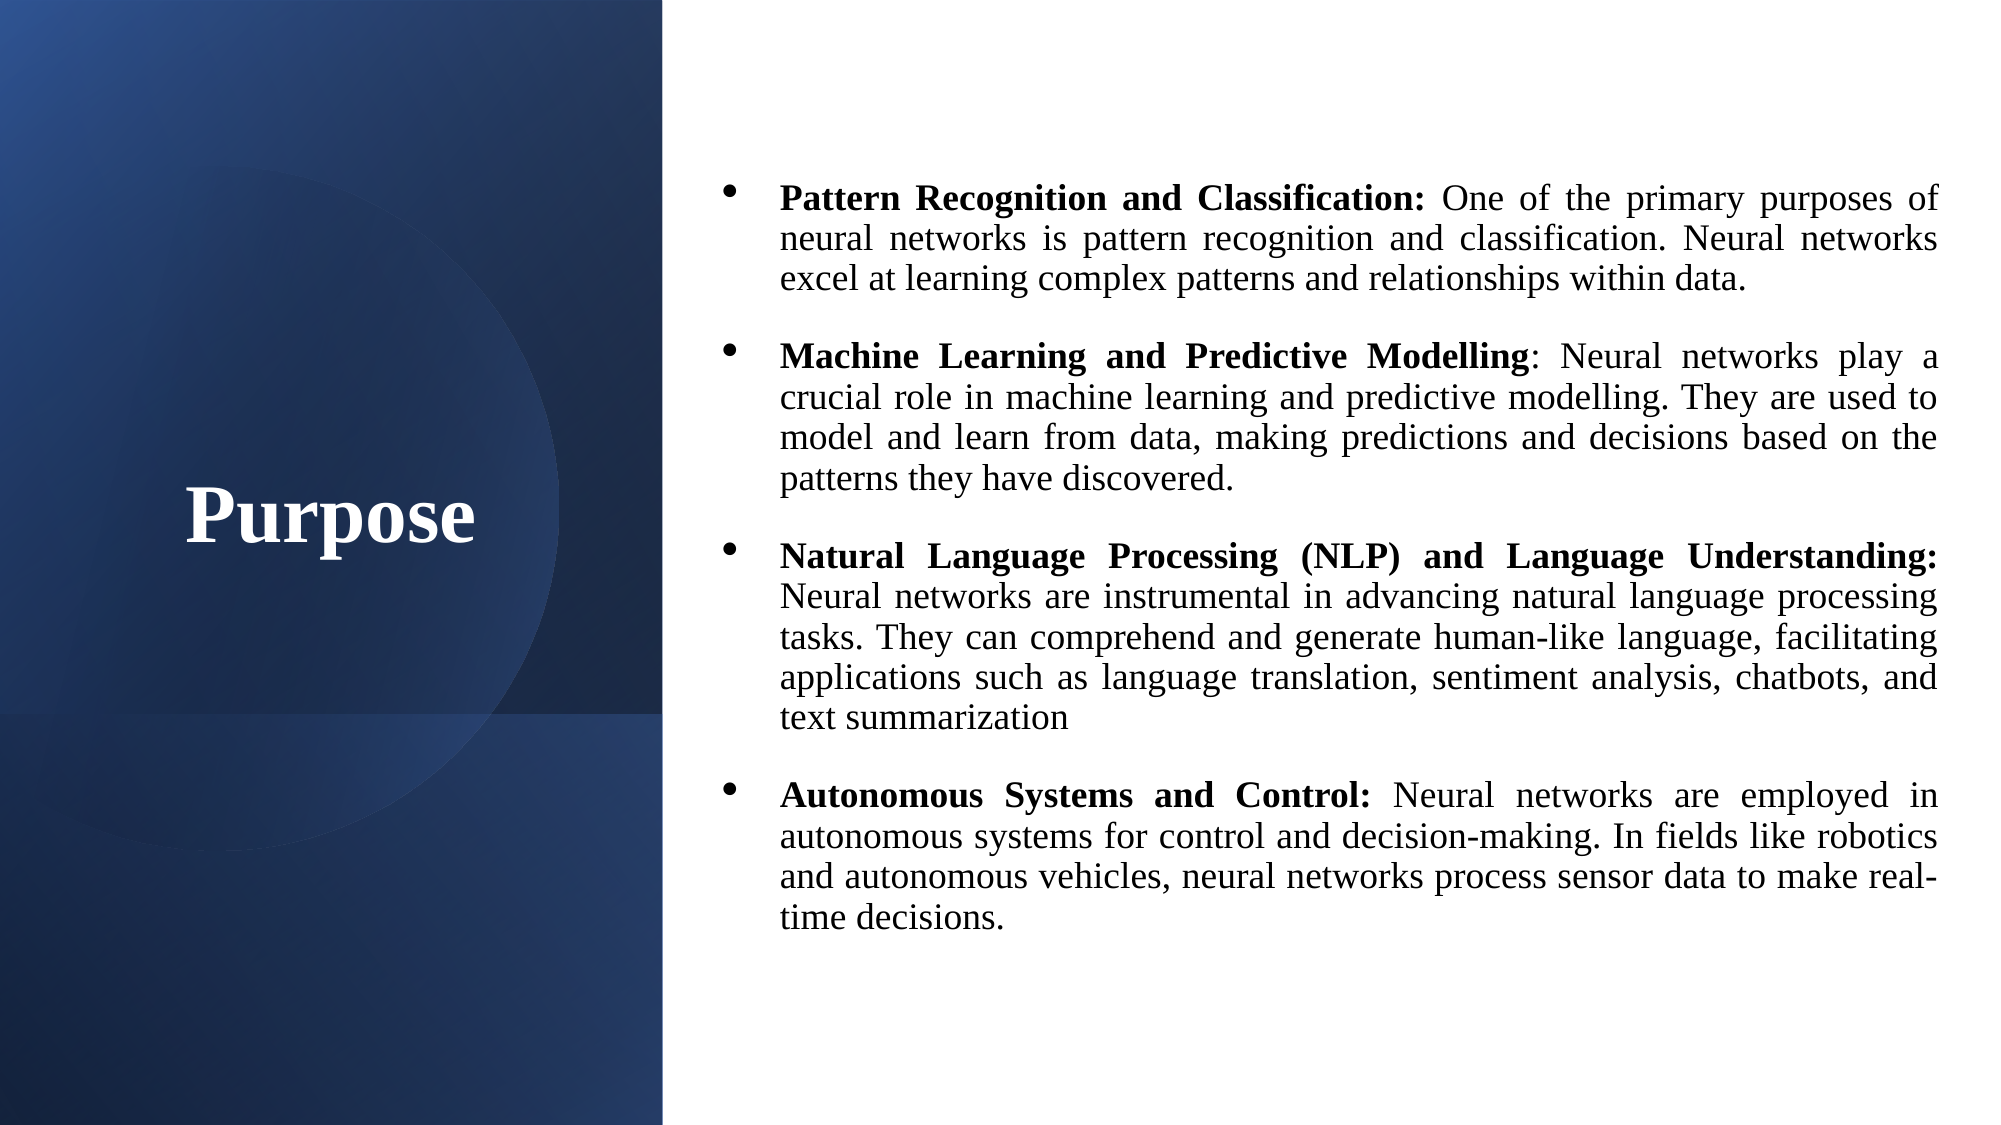

# Purpose
Pattern Recognition and Classification: One of the primary purposes of neural networks is pattern recognition and classification. Neural networks excel at learning complex patterns and relationships within data.
Machine Learning and Predictive Modelling: Neural networks play a crucial role in machine learning and predictive modelling. They are used to model and learn from data, making predictions and decisions based on the patterns they have discovered.
Natural Language Processing (NLP) and Language Understanding: Neural networks are instrumental in advancing natural language processing tasks. They can comprehend and generate human-like language, facilitating applications such as language translation, sentiment analysis, chatbots, and text summarization
Autonomous Systems and Control: Neural networks are employed in autonomous systems for control and decision-making. In fields like robotics and autonomous vehicles, neural networks process sensor data to make real-time decisions.

3